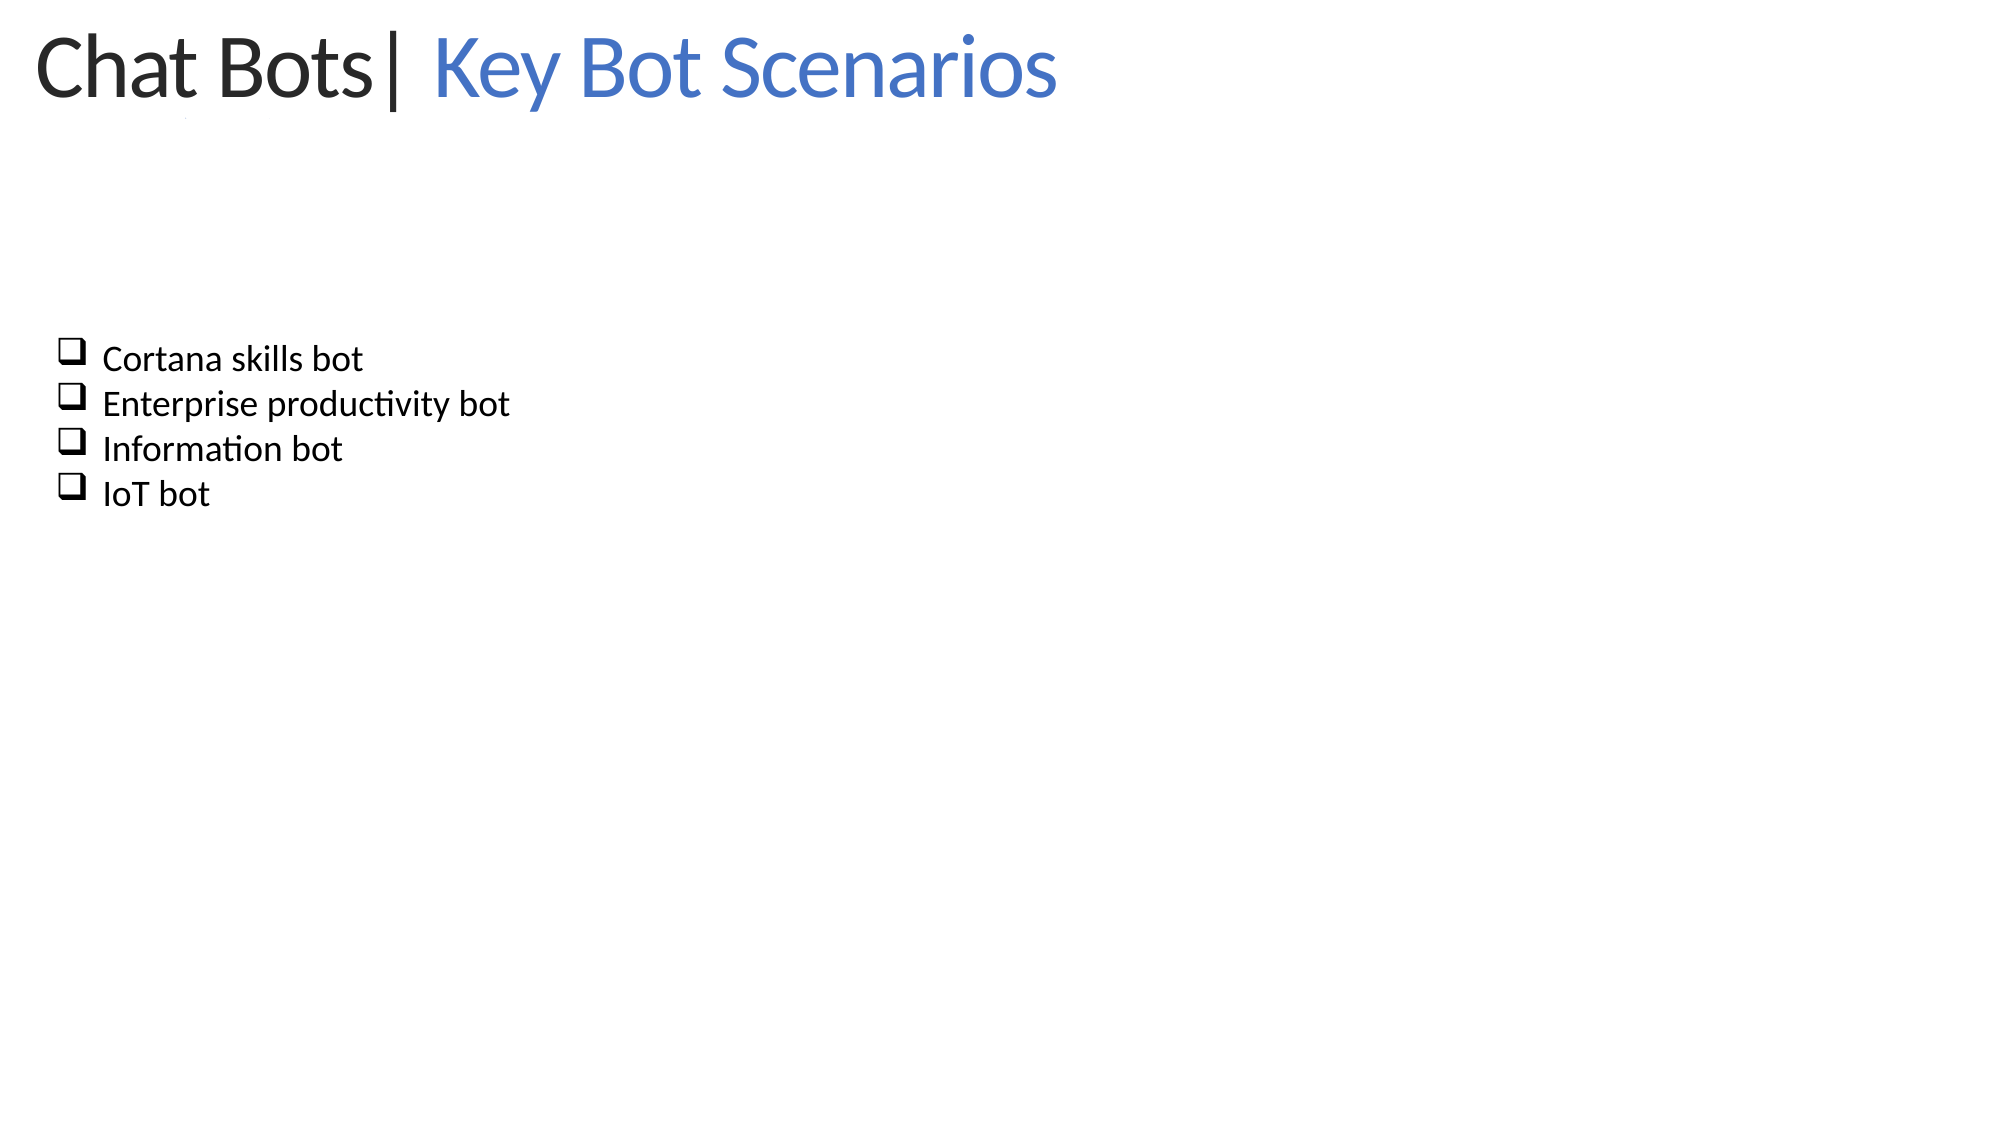

Chat Bots| Key Bot Scenarios
.

Cortana skills bot
Enterprise productivity bot
Information bot
IoT bot